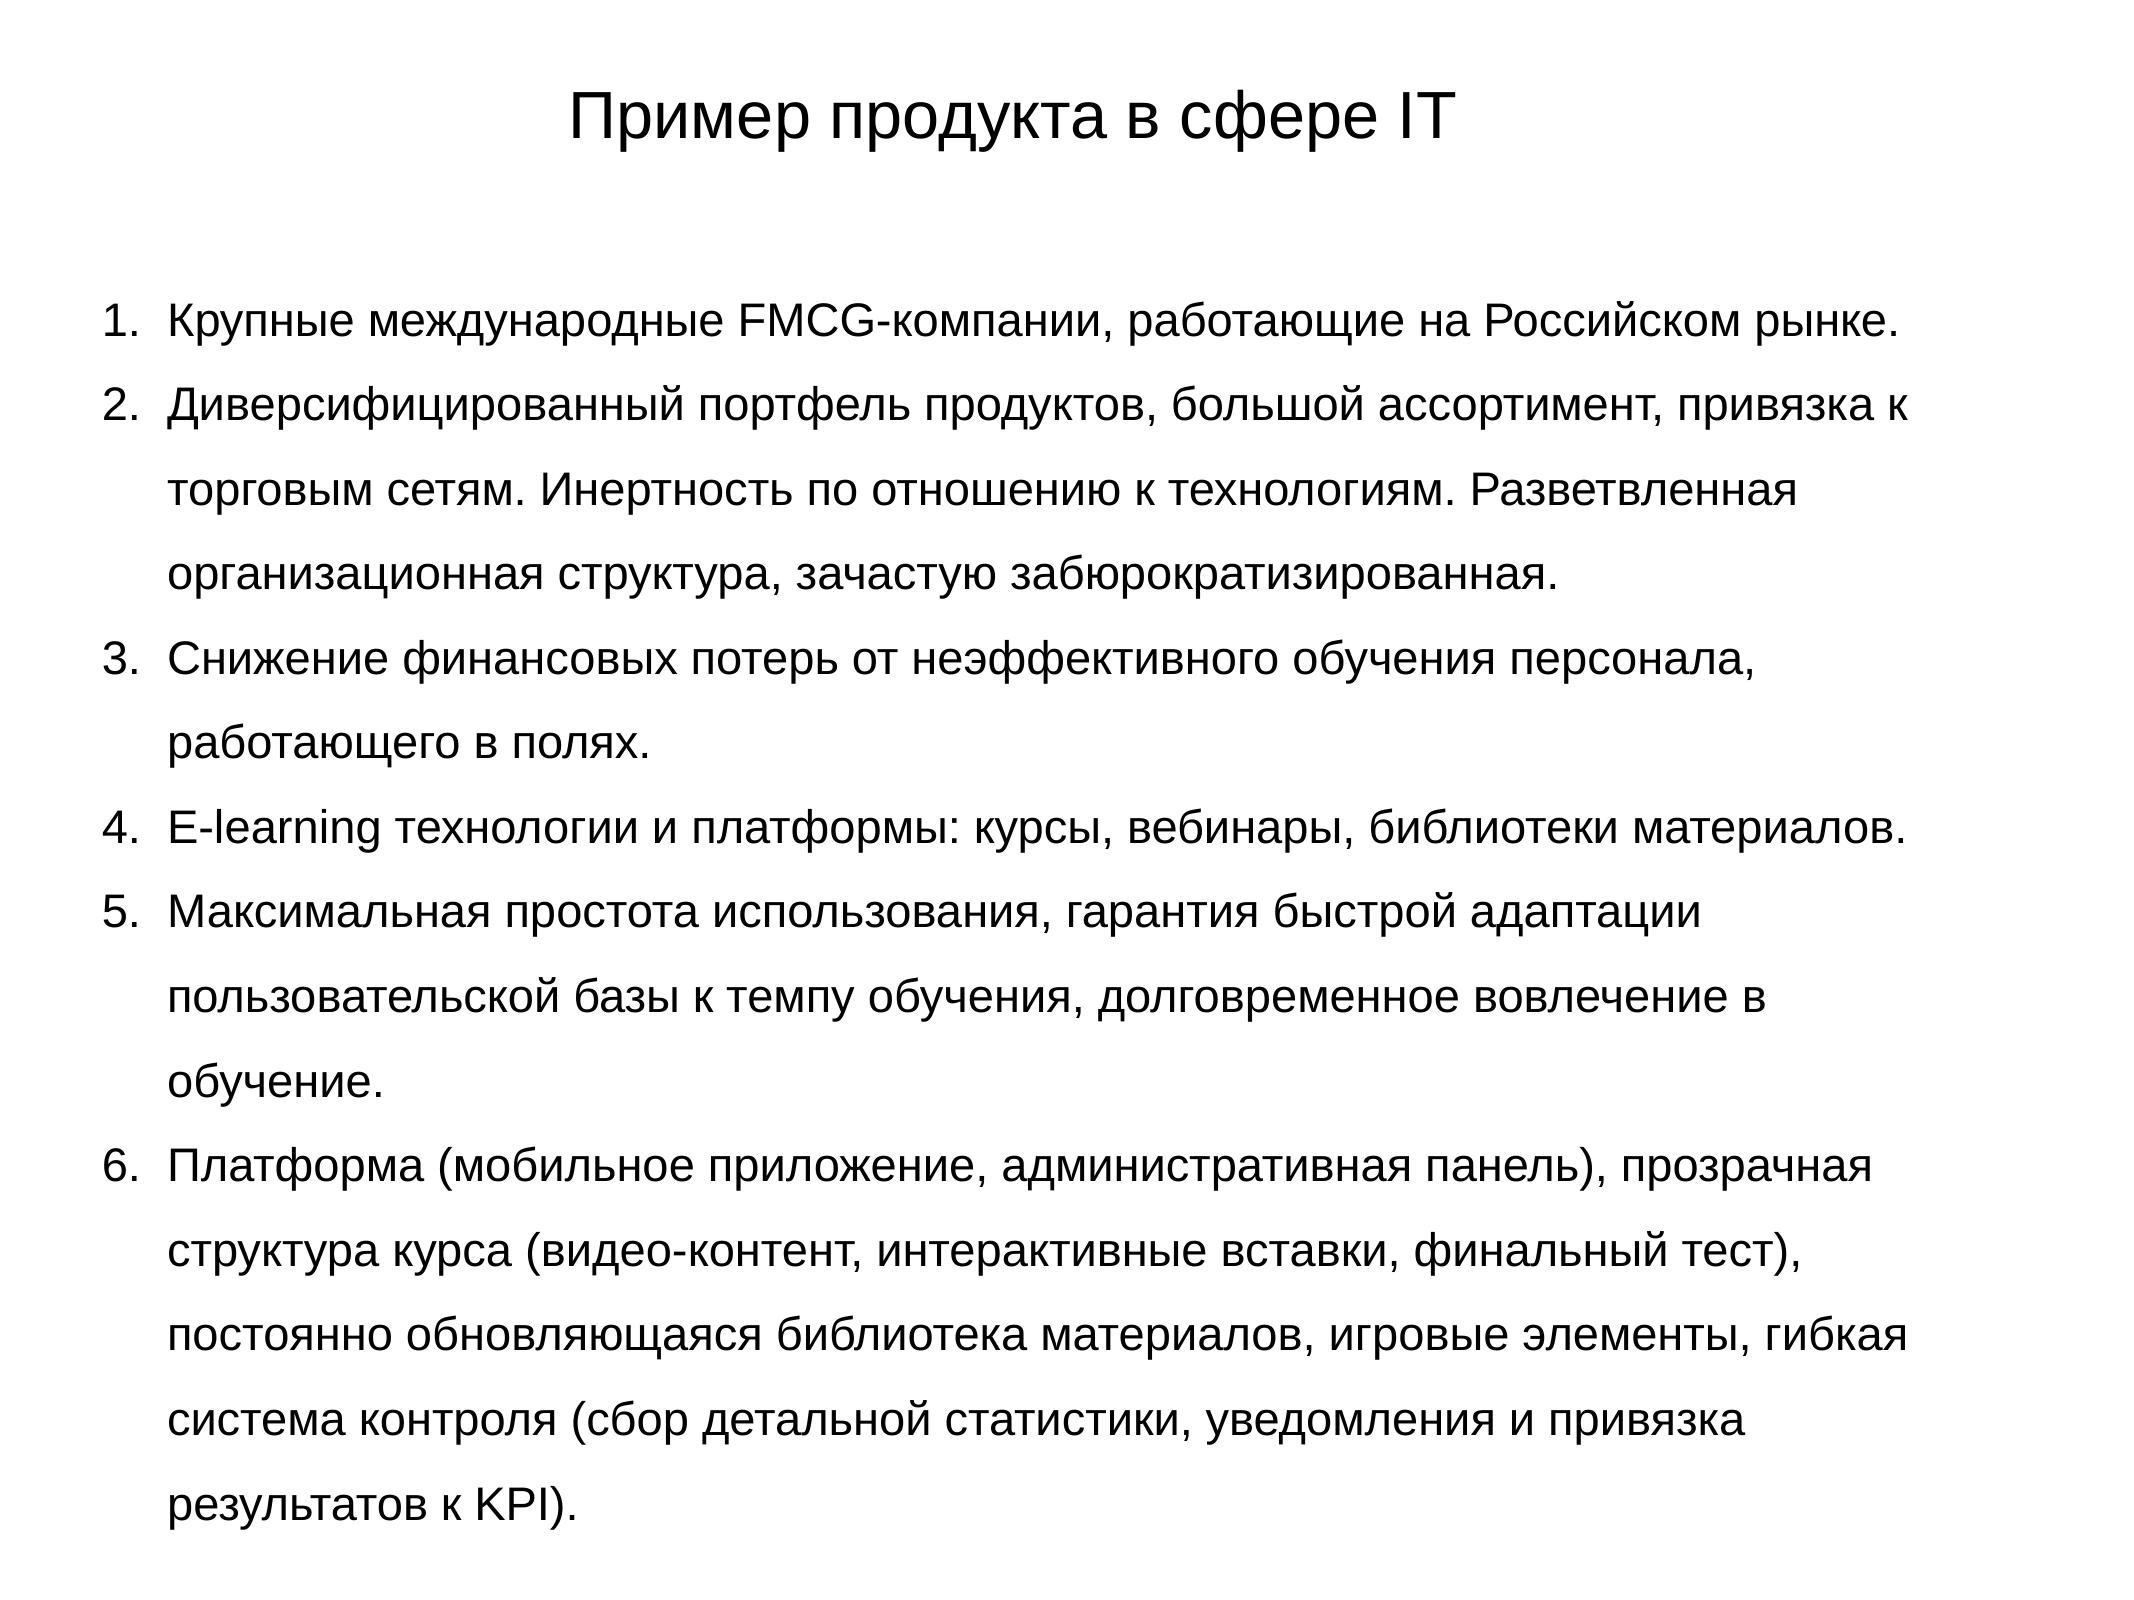

Пример продукта в сфере IT
Крупные международные FMCG-компании, работающие на Российском рынке.
Диверсифицированный портфель продуктов, большой ассортимент, привязка к торговым сетям. Инертность по отношению к технологиям. Разветвленная организационная структура, зачастую забюрократизированная.
Снижение финансовых потерь от неэффективного обучения персонала, работающего в полях.
E-learning технологии и платформы: курсы, вебинары, библиотеки материалов.
Максимальная простота использования, гарантия быстрой адаптации пользовательской базы к темпу обучения, долговременное вовлечение в обучение.
Платформа (мобильное приложение, административная панель), прозрачная структура курса (видео-контент, интерактивные вставки, финальный тест), постоянно обновляющаяся библиотека материалов, игровые элементы, гибкая система контроля (сбор детальной статистики, уведомления и привязка результатов к KPI).